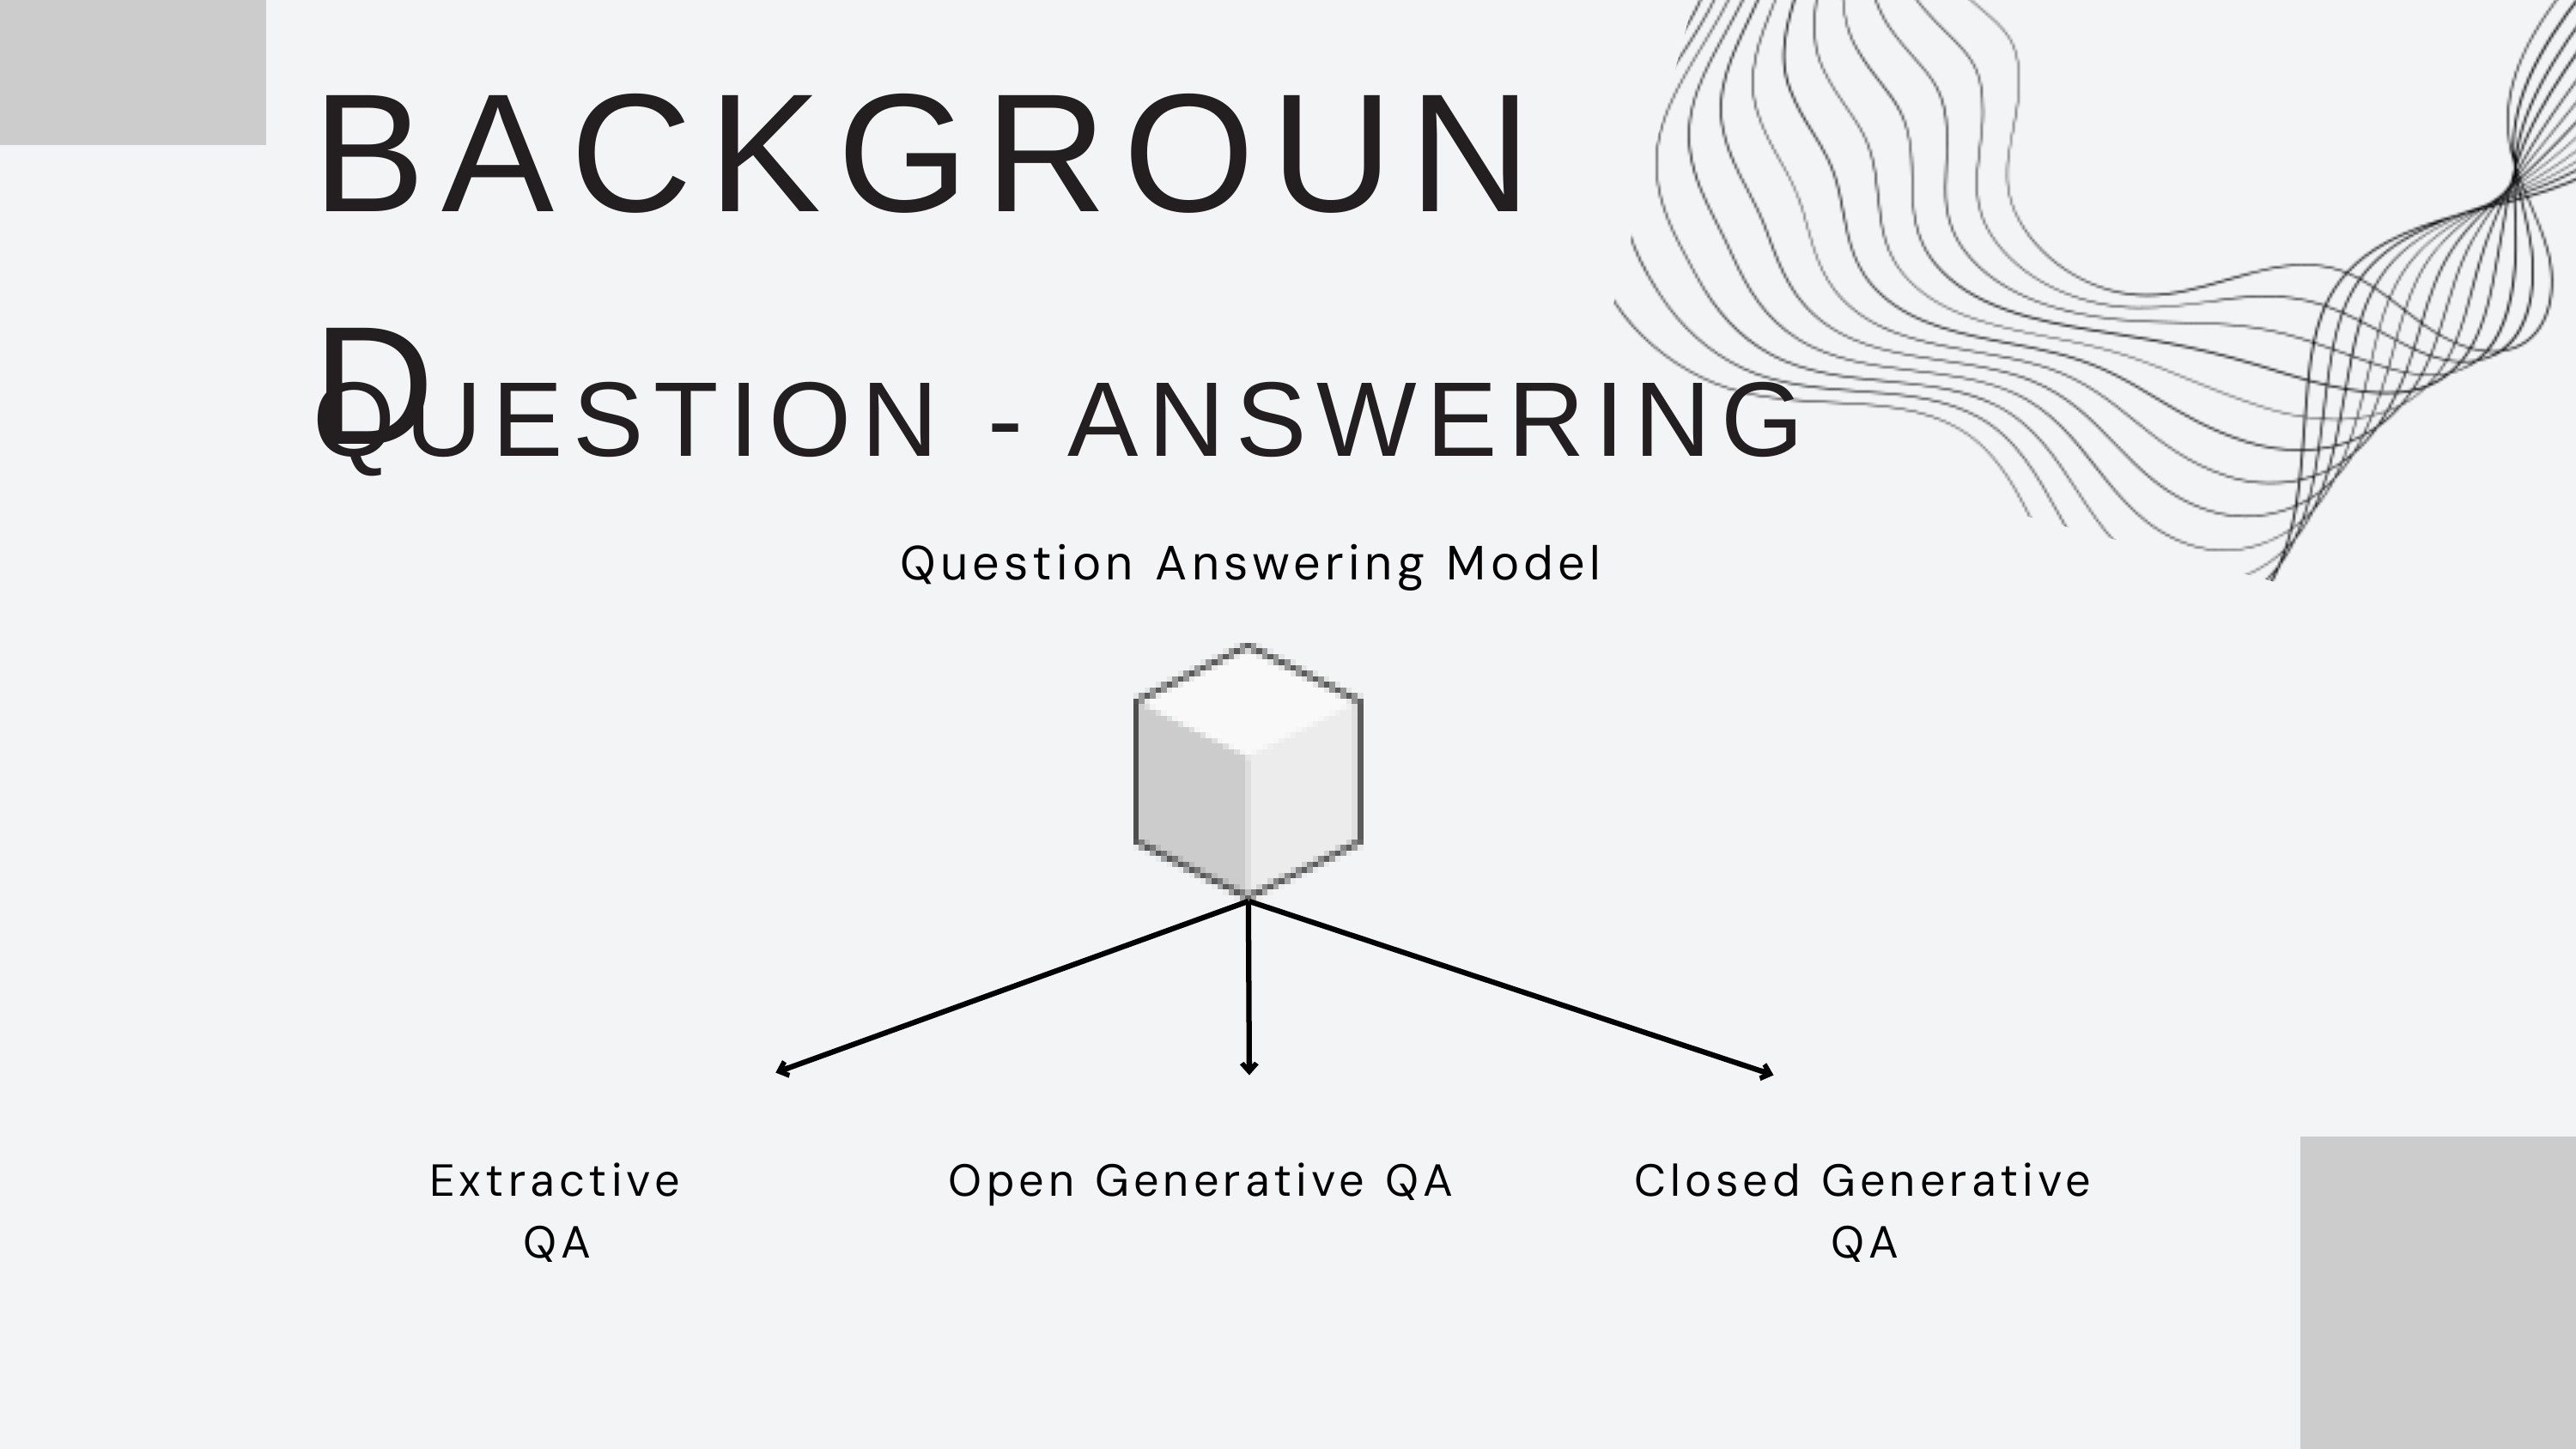

BACKGROUND
QUESTION - ANSWERING
Question Answering Model

Extractive QA
Open Generative QA
Closed Generative QA